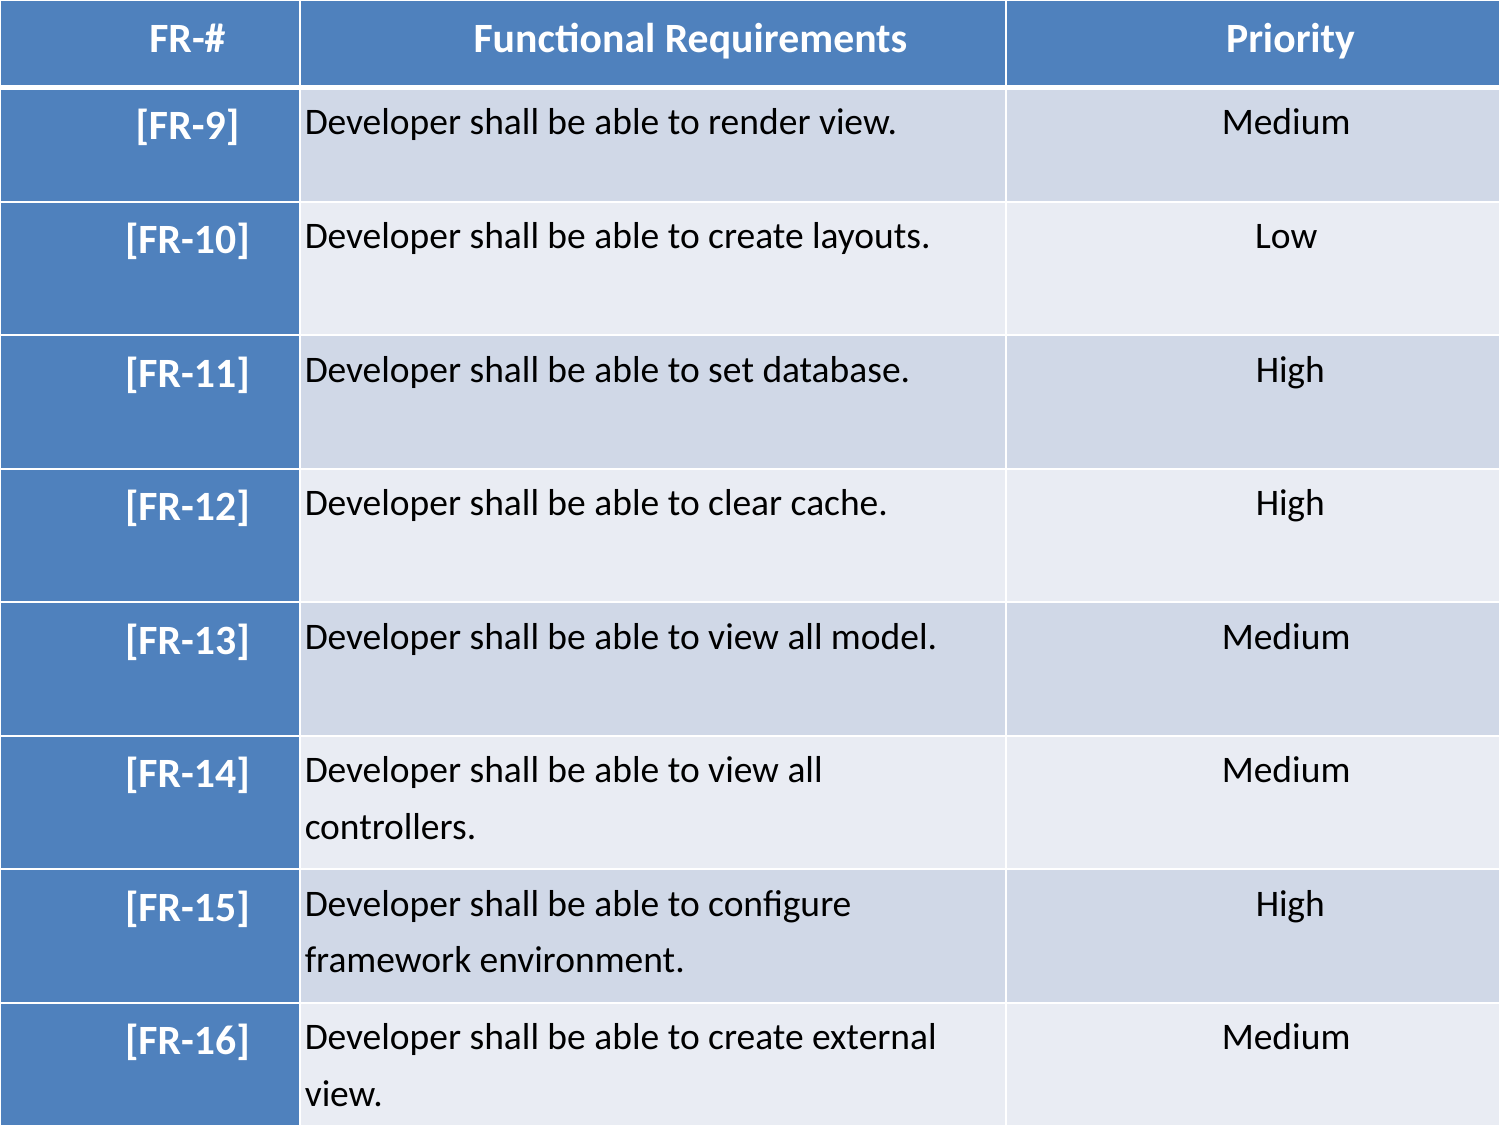

| FR-# | Functional Requirements | Priority |
| --- | --- | --- |
| [FR-9] | Developer shall be able to render view. | Medium |
| [FR-10] | Developer shall be able to create layouts. | Low |
| [FR-11] | Developer shall be able to set database. | High |
| [FR-12] | Developer shall be able to clear cache. | High |
| [FR-13] | Developer shall be able to view all model. | Medium |
| [FR-14] | Developer shall be able to view all controllers. | Medium |
| [FR-15] | Developer shall be able to configure framework environment. | High |
| [FR-16] | Developer shall be able to create external view. | Medium |